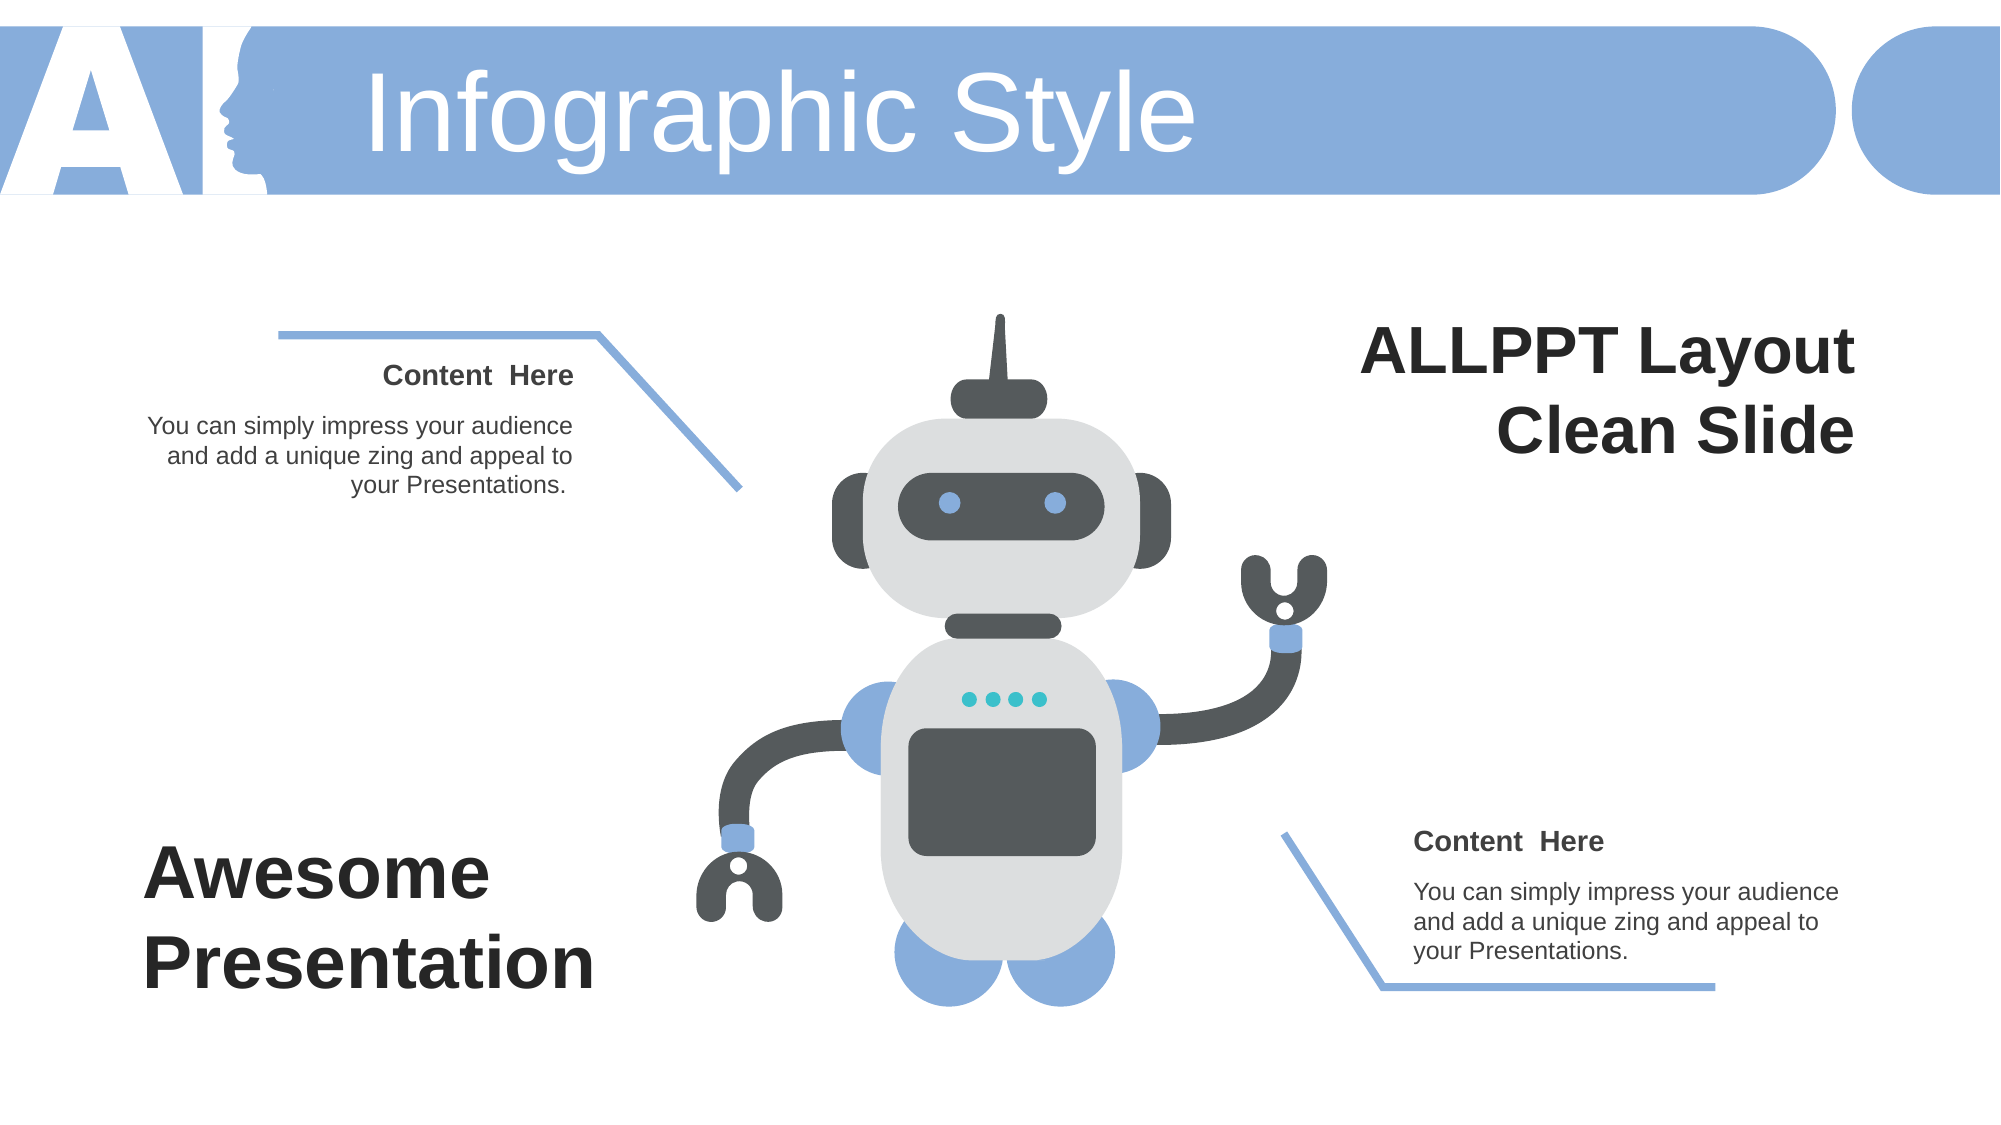

Infographic Style
ALLPPT Layout Clean Slide

Content  Here
You can simply impress your audience and add a unique zing and appeal to your Presentations.
Content  Here
You can simply impress your audience and add a unique zing and appeal to your Presentations.
Awesome
Presentation